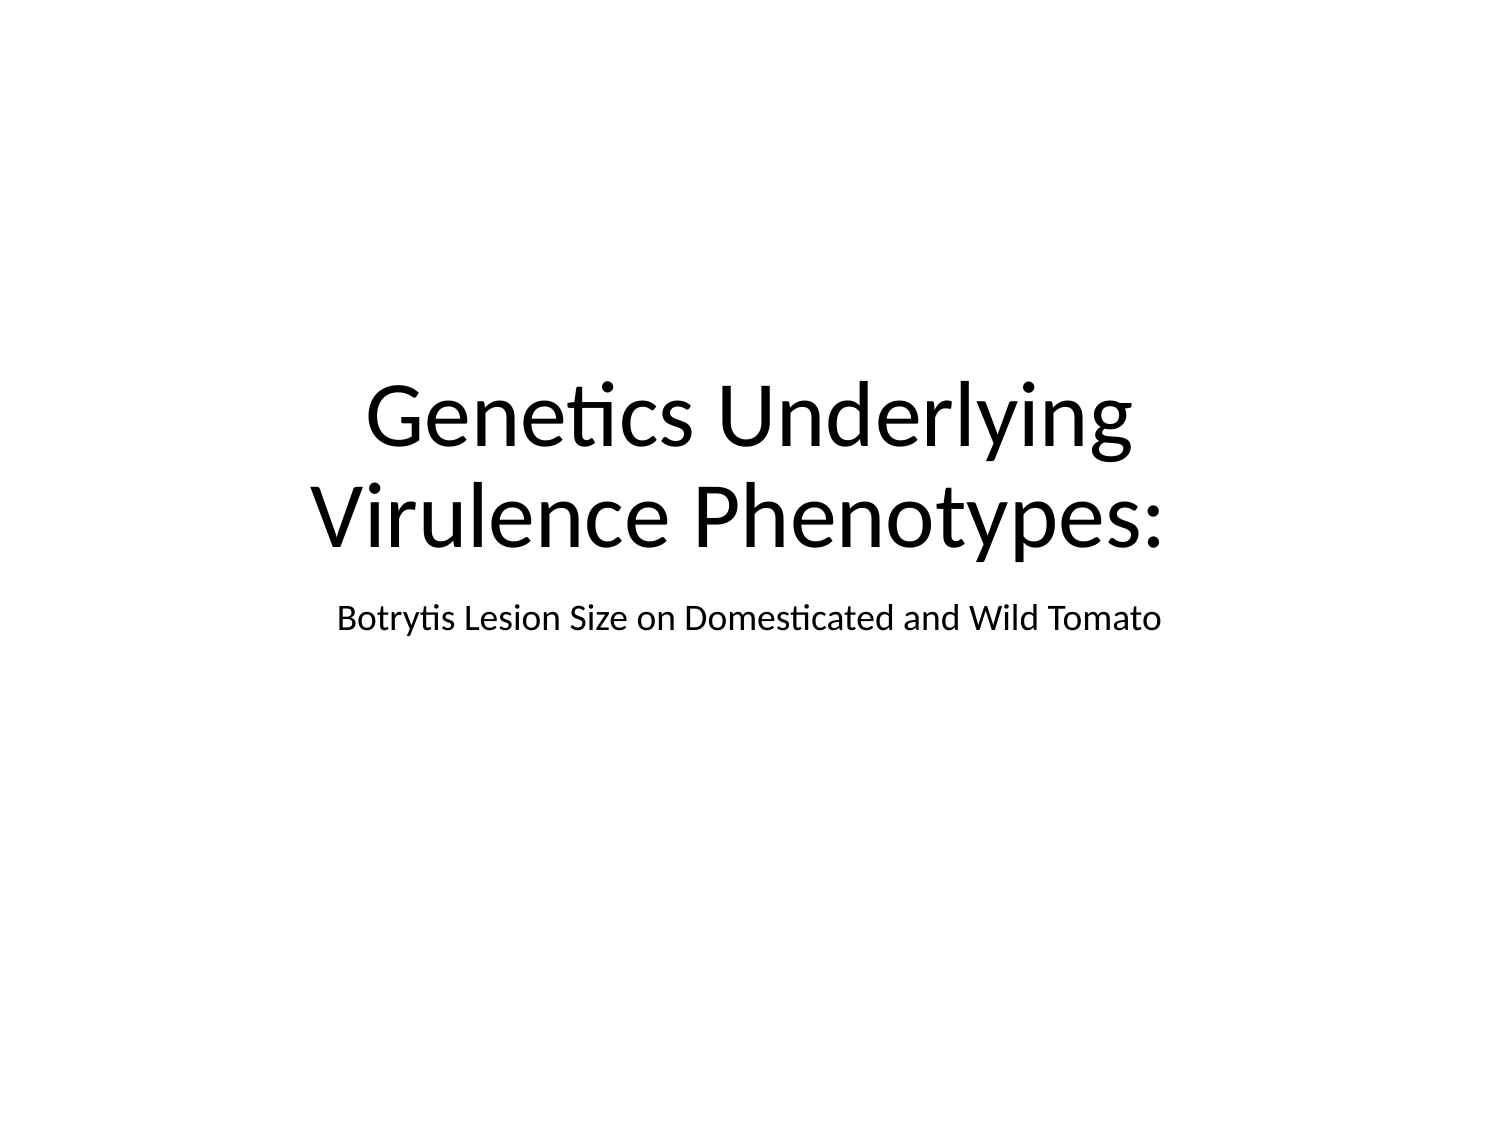

# Genetics Underlying Virulence Phenotypes:
Botrytis Lesion Size on Domesticated and Wild Tomato